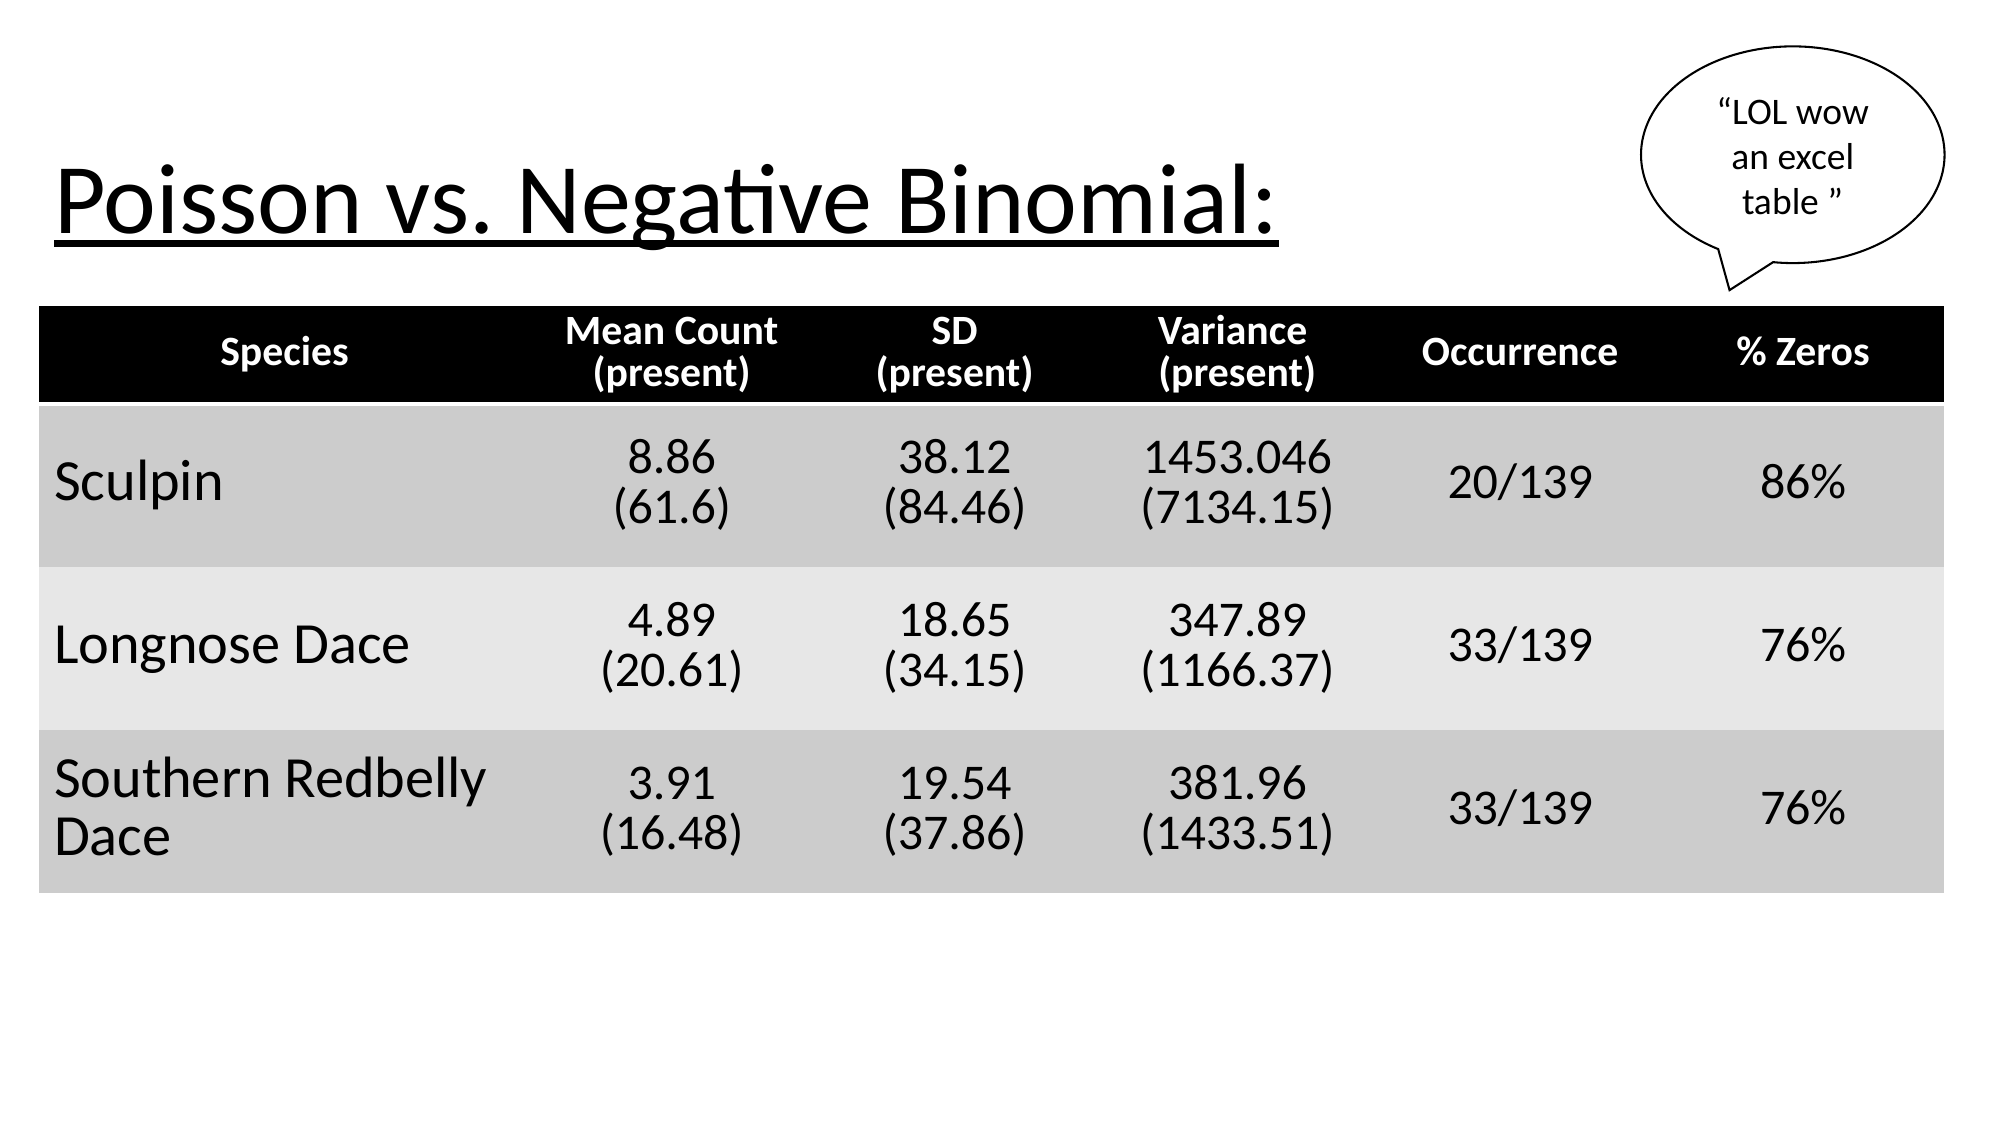

“LOL wow an excel table ”
# Poisson vs. Negative Binomial:
| Species | Mean Count (present) | SD (present) | Variance (present) | Occurrence | % Zeros |
| --- | --- | --- | --- | --- | --- |
| Sculpin | 8.86 (61.6) | 38.12 (84.46) | 1453.046 (7134.15) | 20/139 | 86% |
| Longnose Dace | 4.89 (20.61) | 18.65 (34.15) | 347.89 (1166.37) | 33/139 | 76% |
| Southern Redbelly Dace | 3.91 (16.48) | 19.54 (37.86) | 381.96 (1433.51) | 33/139 | 76% |